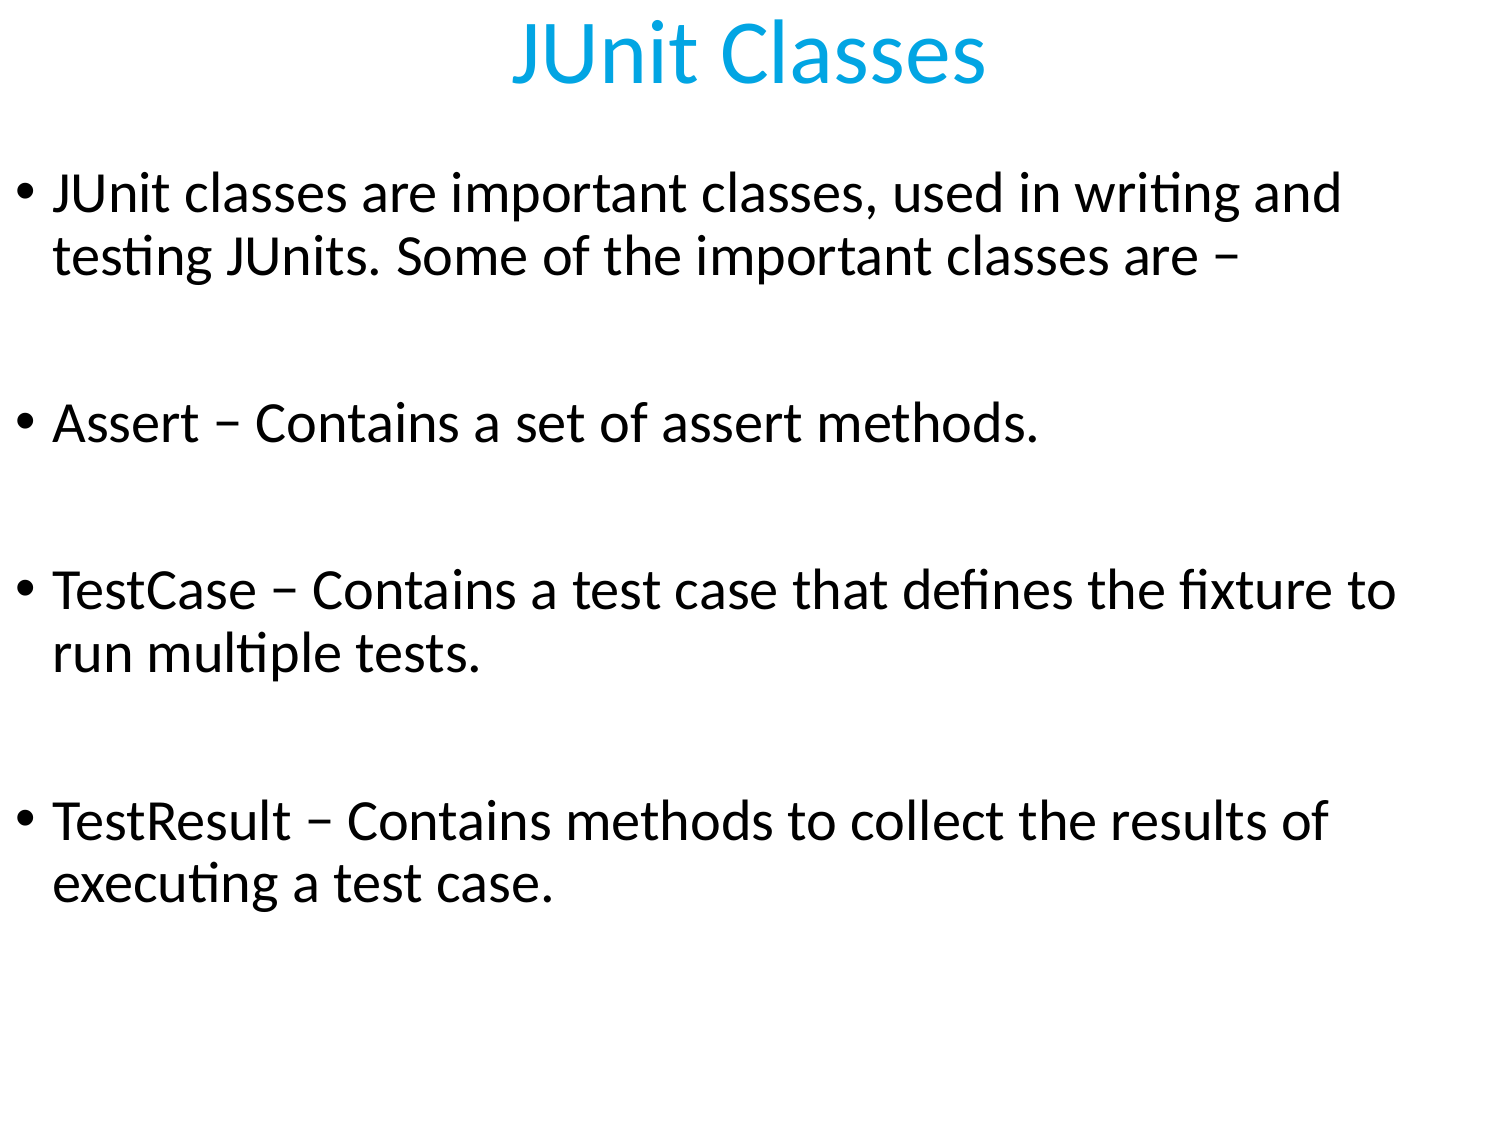

# JUnit Classes
JUnit classes are important classes, used in writing and testing JUnits. Some of the important classes are −

Assert − Contains a set of assert methods.

TestCase − Contains a test case that defines the fixture to run multiple tests.

TestResult − Contains methods to collect the results of executing a test case.